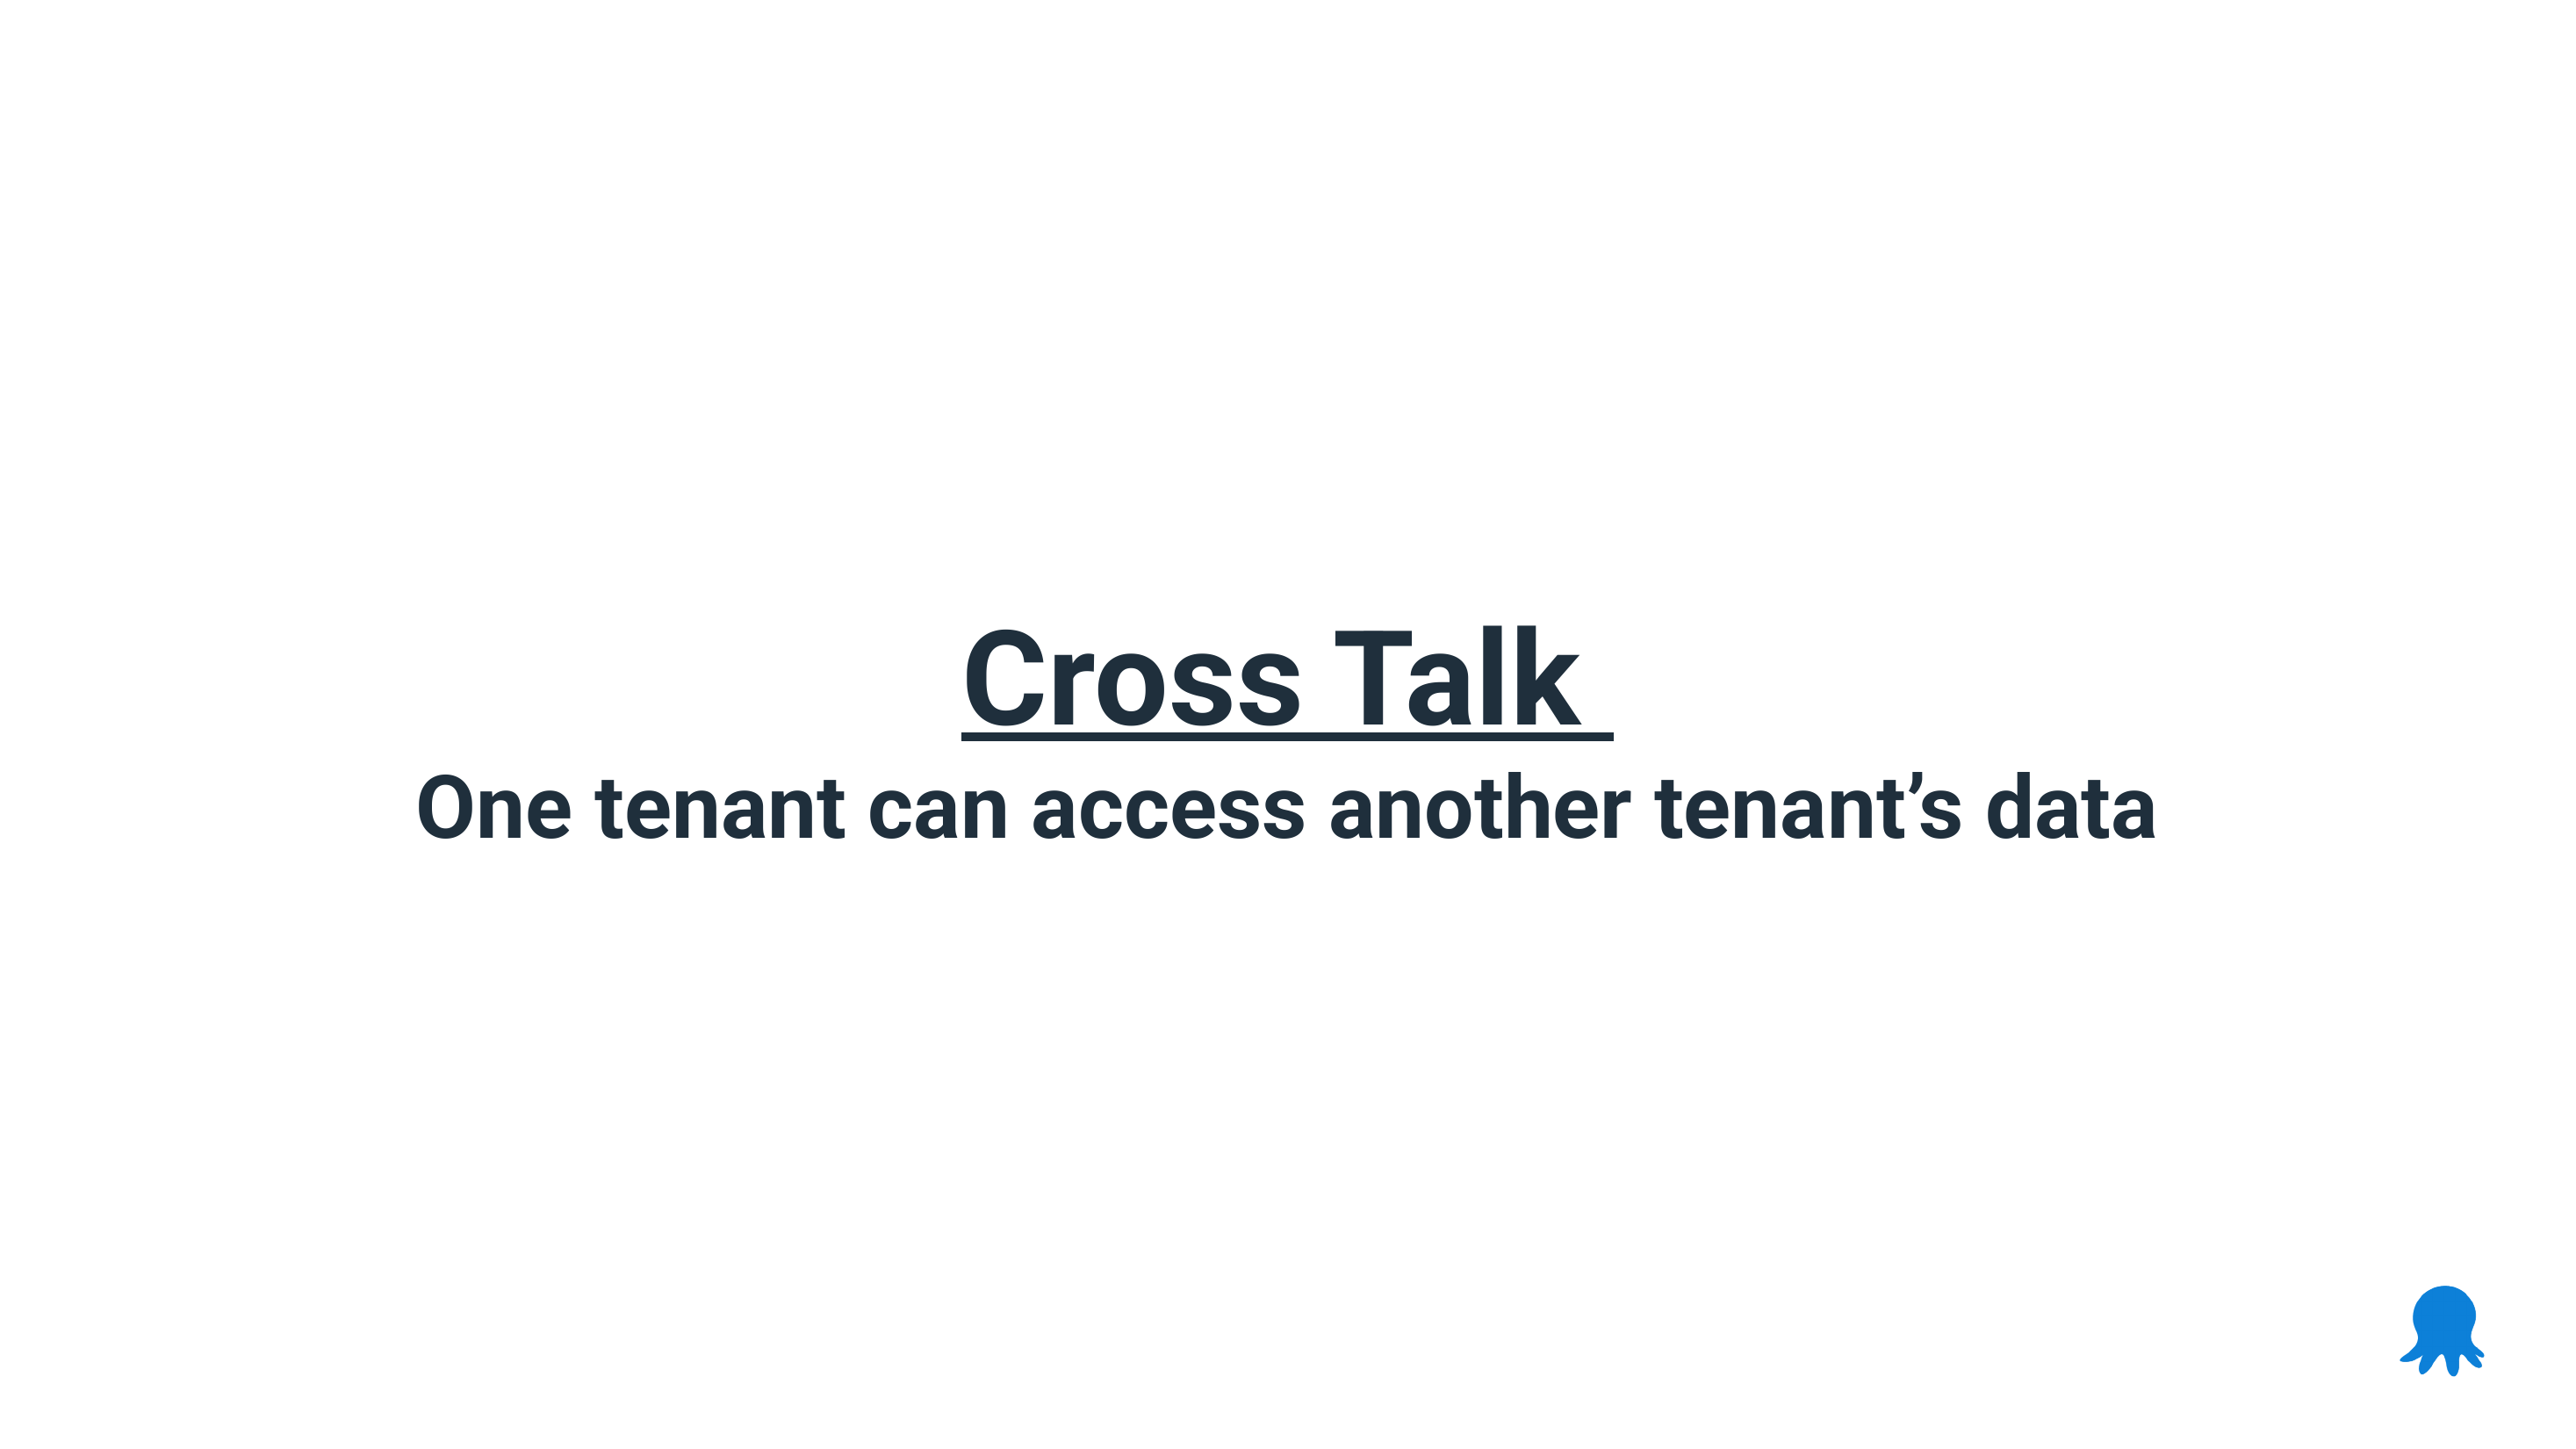

Cross Talk
One tenant can access another tenant’s data